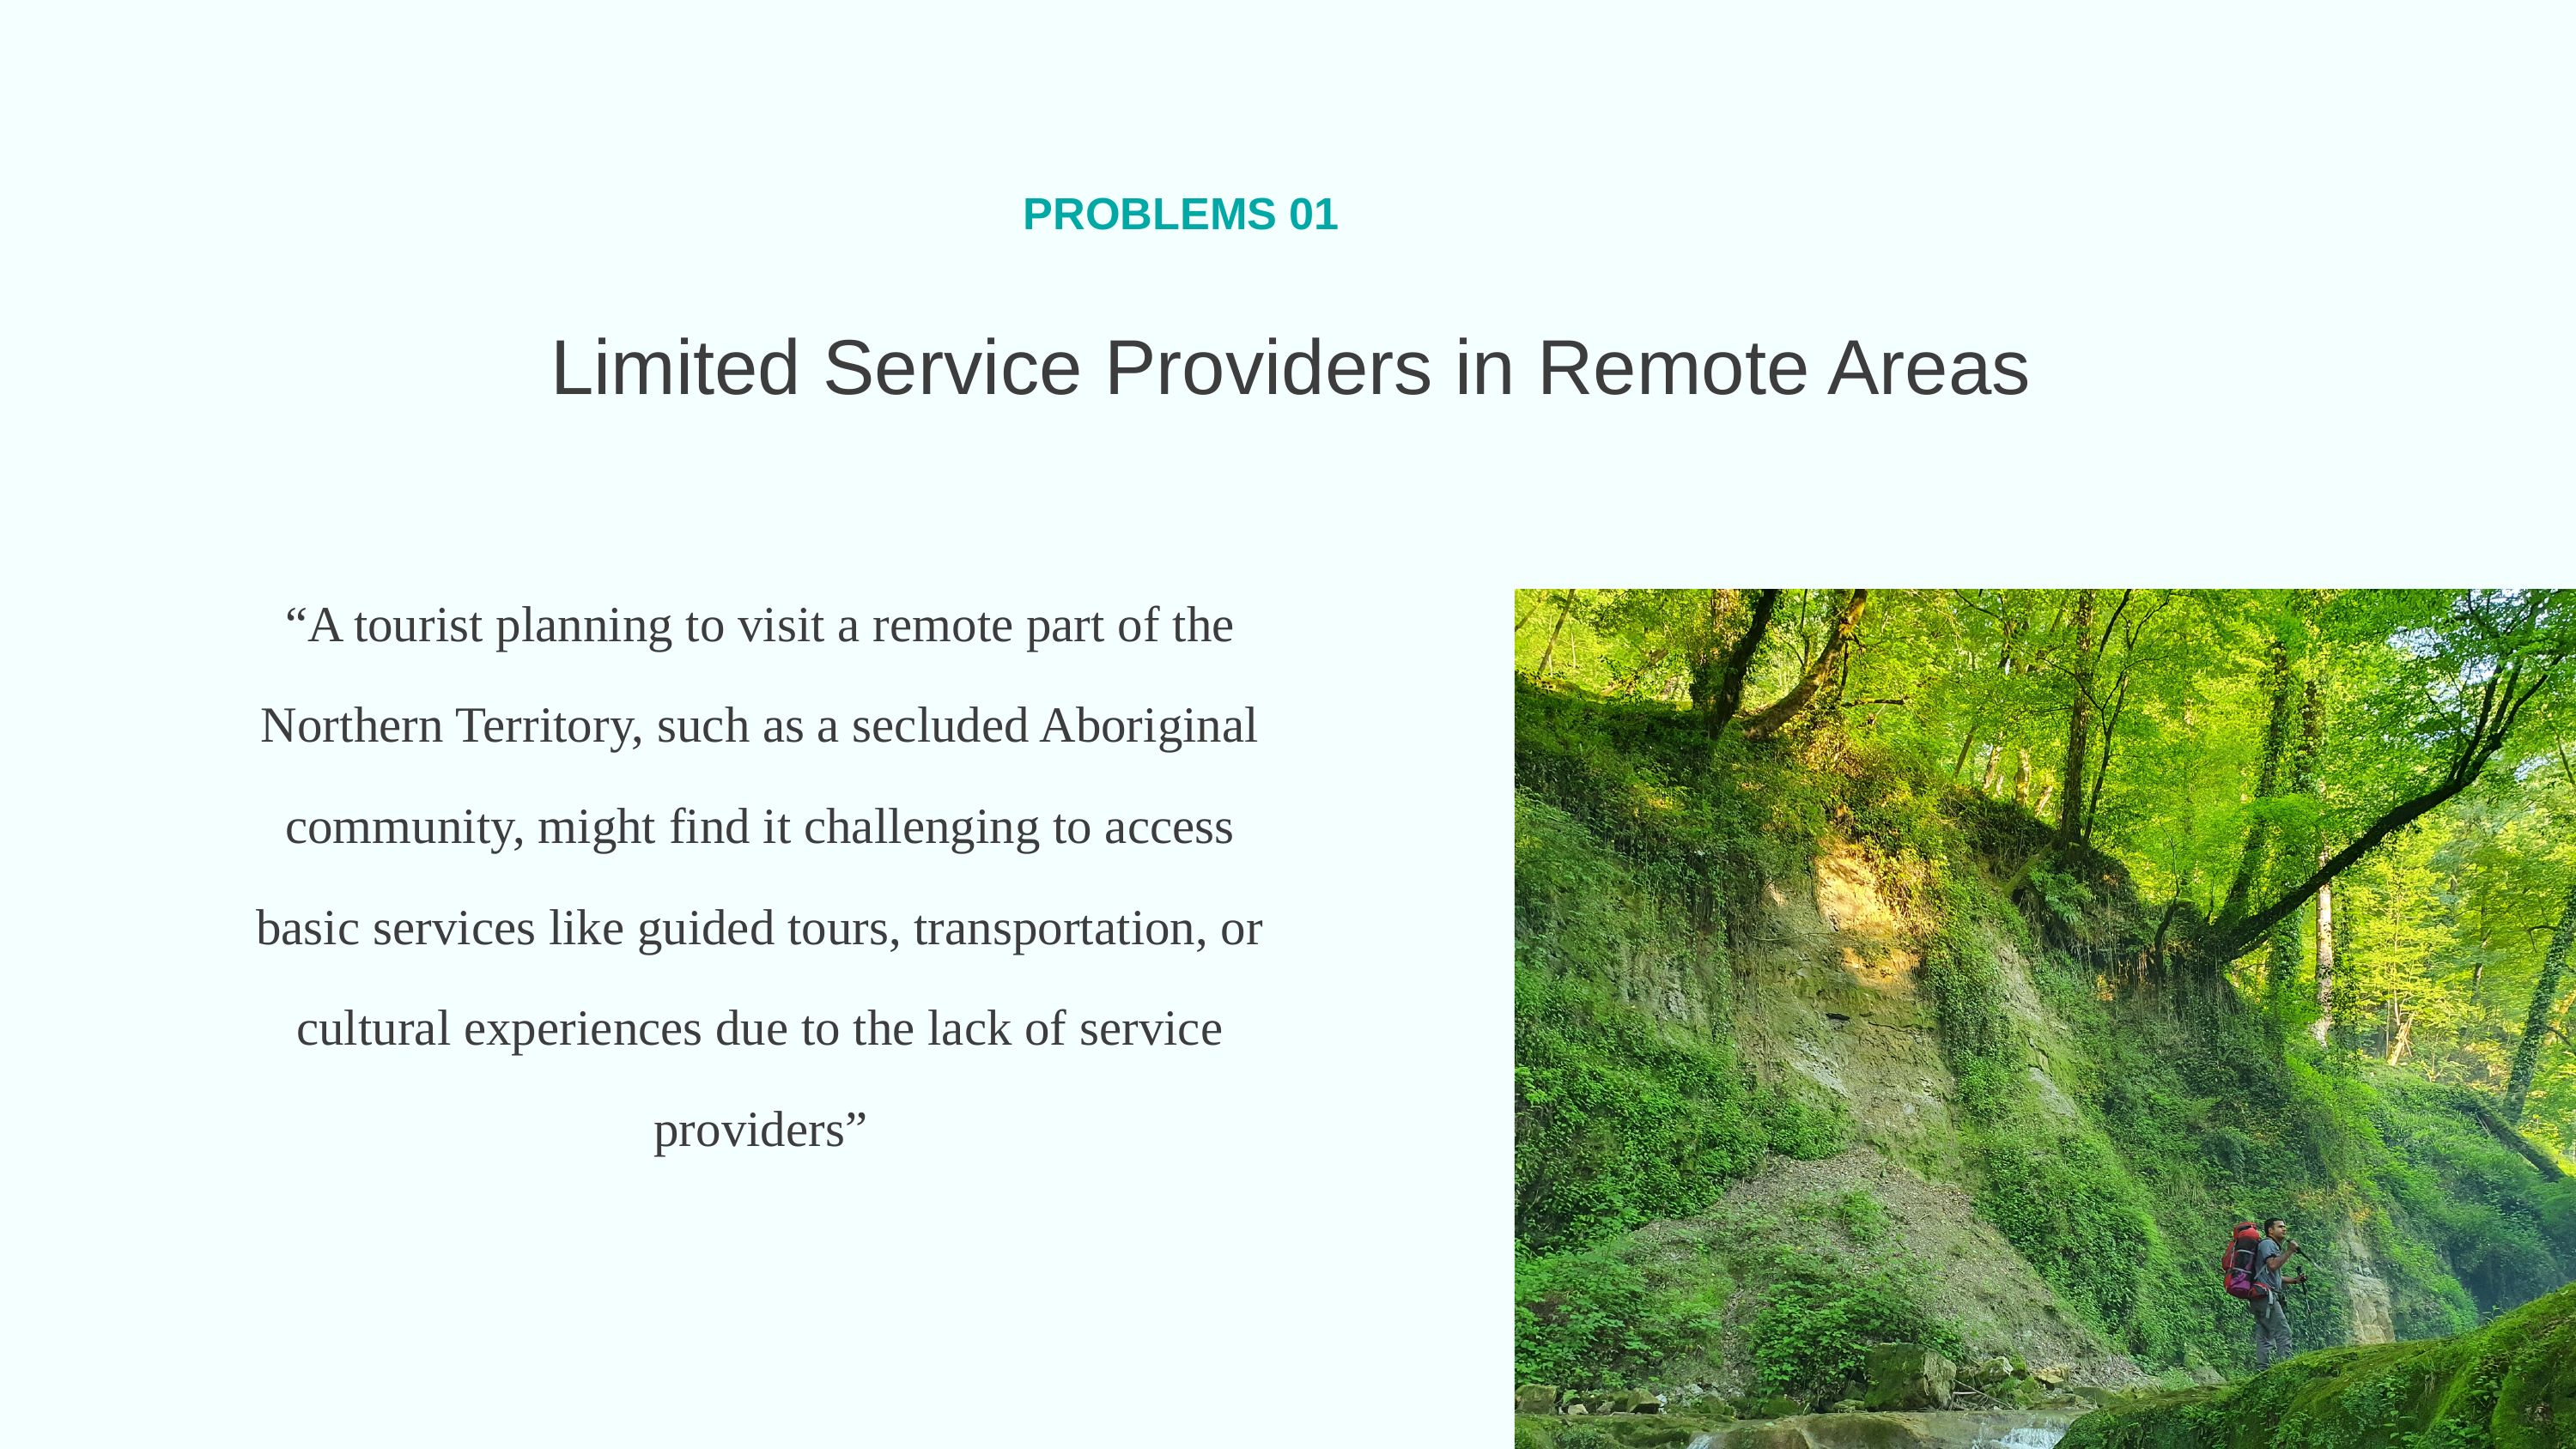

PROBLEMS 01
Limited Service Providers in Remote Areas
“A tourist planning to visit a remote part of the Northern Territory, such as a secluded Aboriginal community, might find it challenging to access basic services like guided tours, transportation, or cultural experiences due to the lack of service providers”